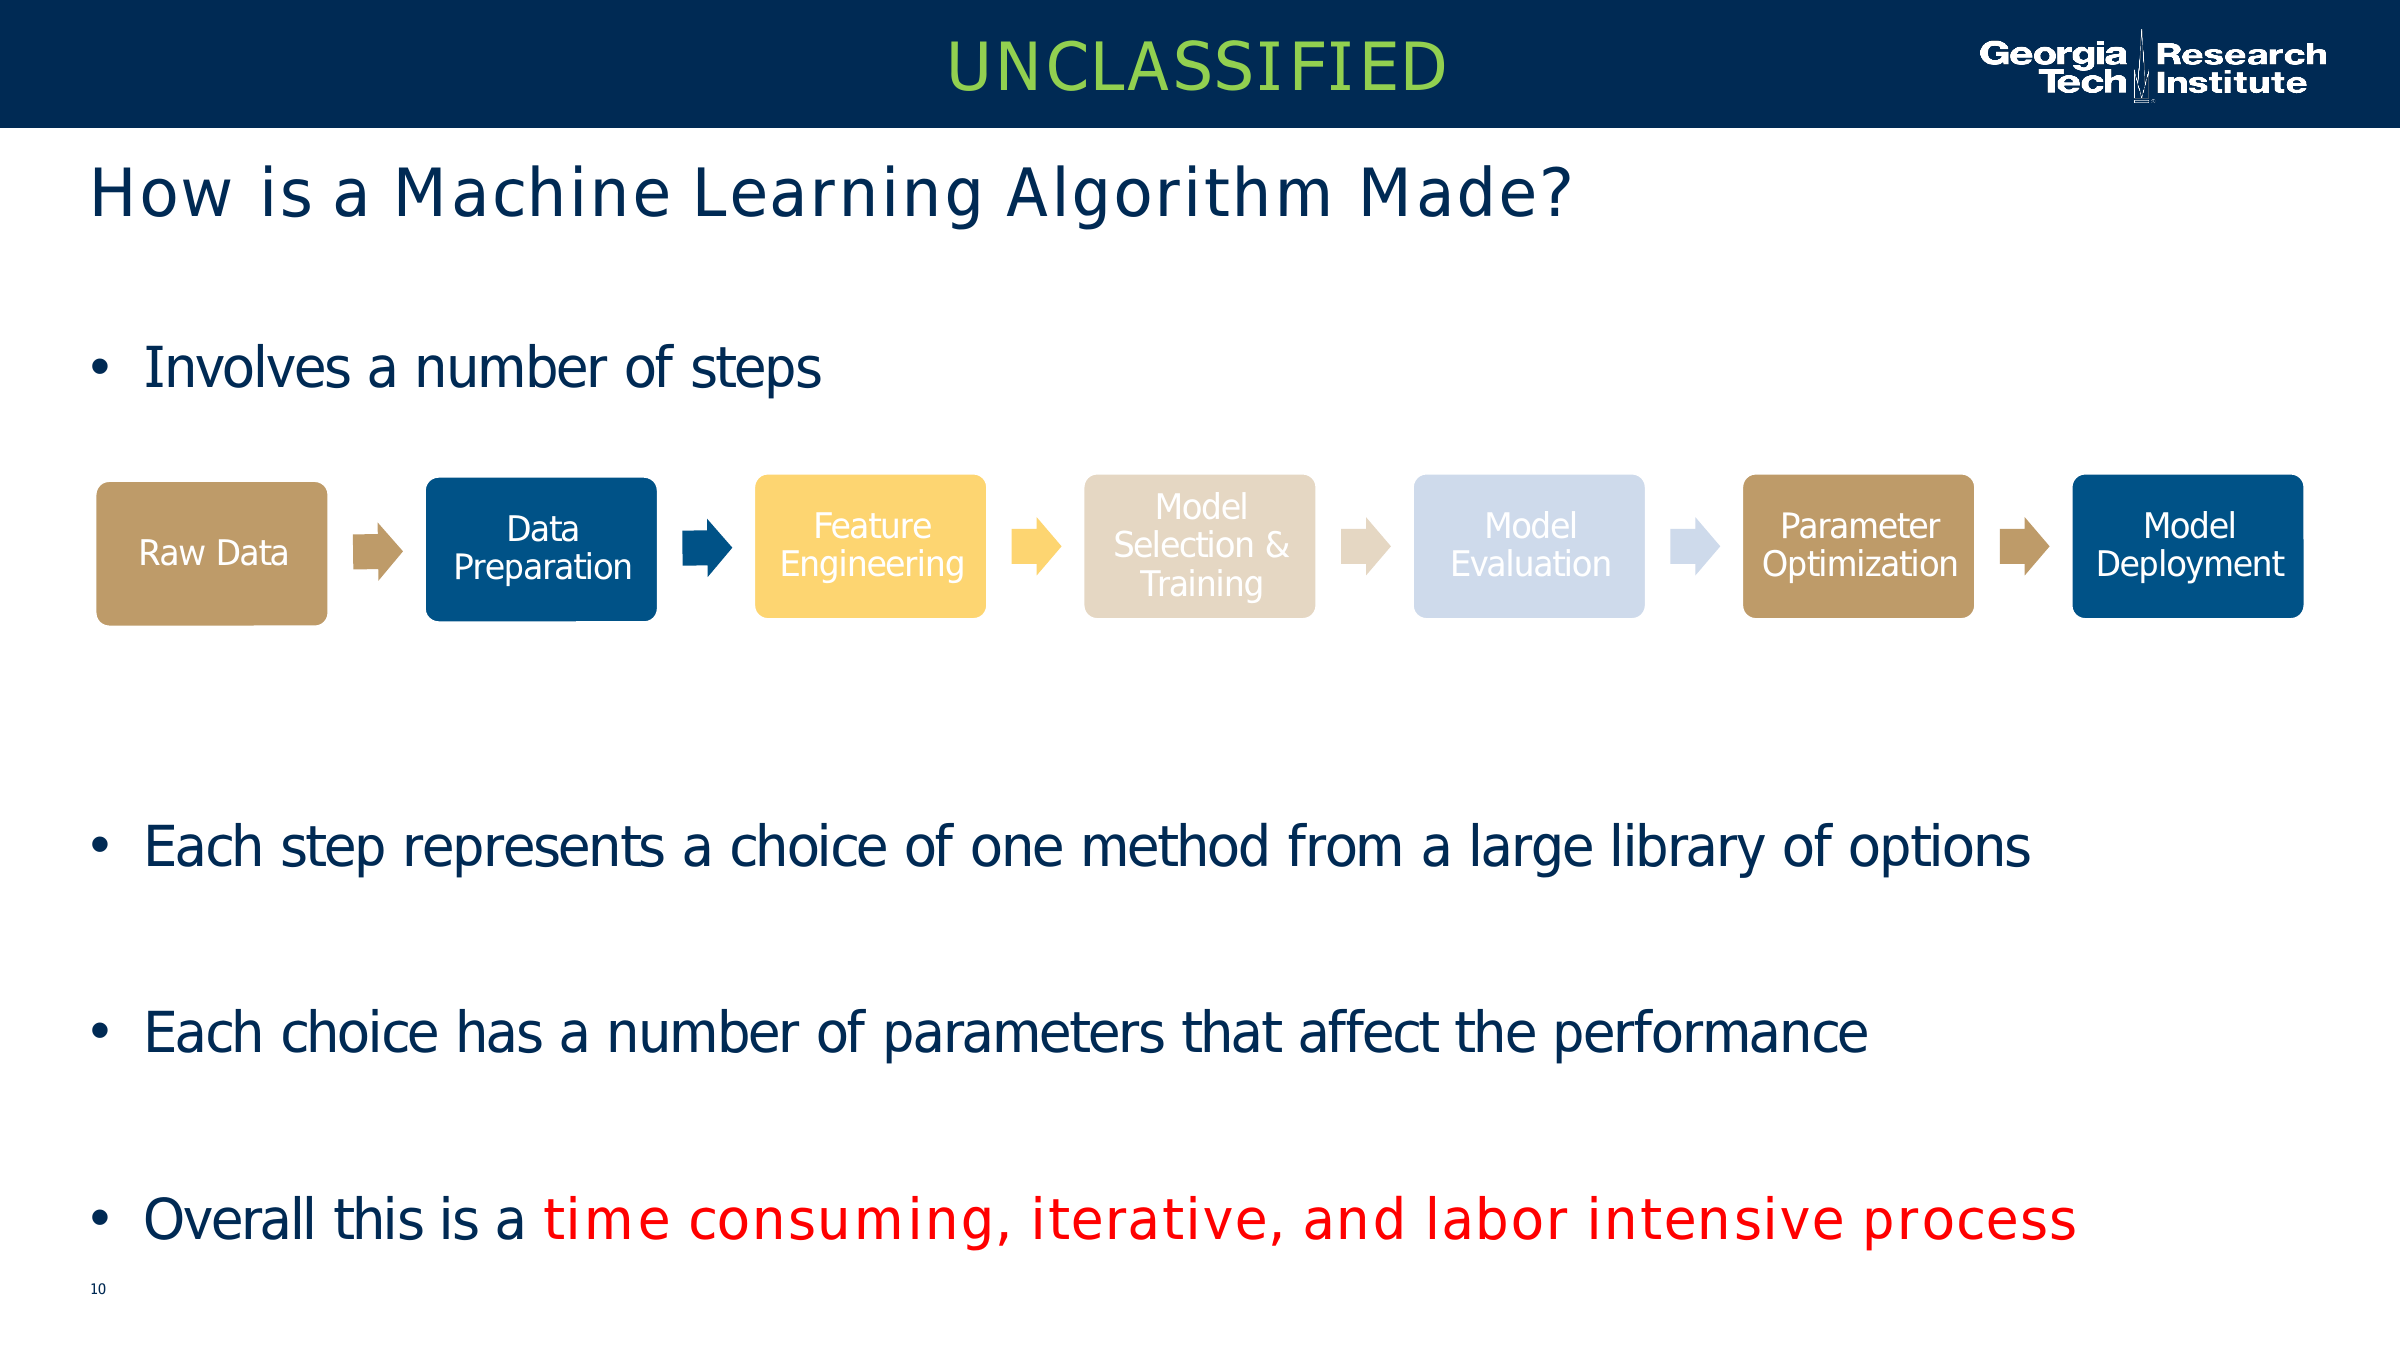

# How is a Machine Learning Algorithm Made?
Raw Data

Data Preparation

Feature Engineering

Model Selection & Training

Model Evaluation

Parameter Optimization

Model Deployment
Involves a number of steps

Each step represents a choice of one method from a large library of options
Each choice has a number of parameters that affect the performance
Overall this is a time consuming, iterative, and labor intensive process